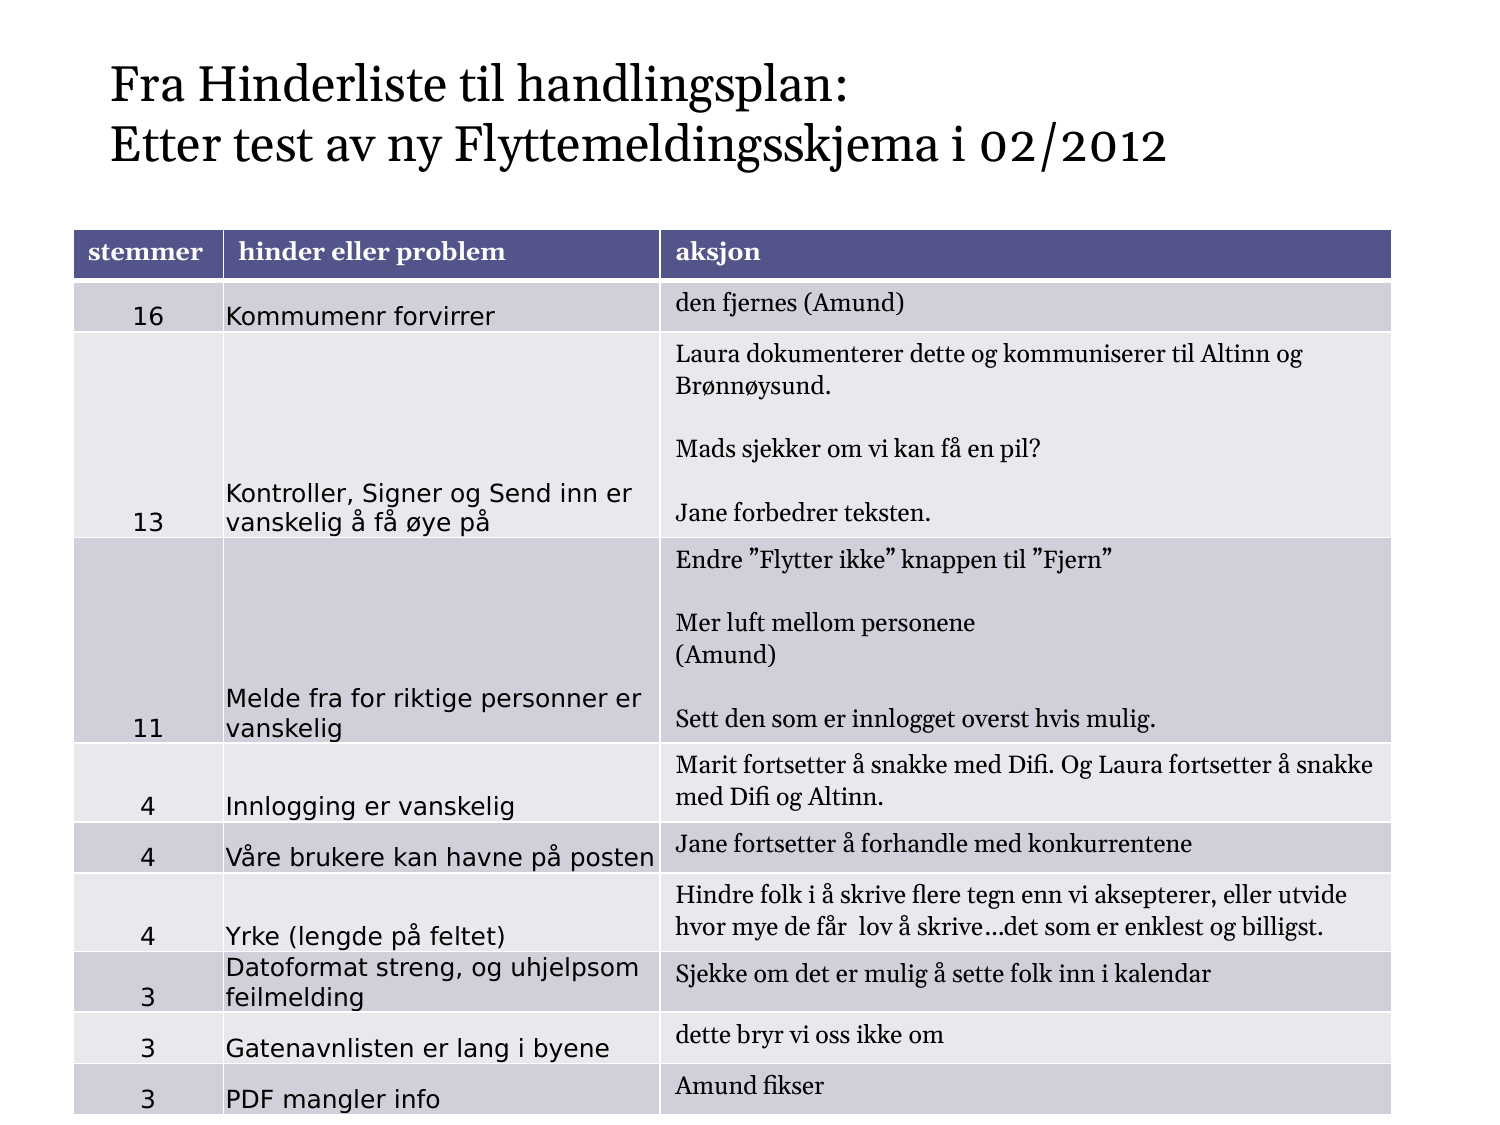

Fra Hinderliste til handlingsplan:
Etter test av ny Flyttemeldingsskjema i 02/2012
| stemmer | hinder eller problem | aksjon |
| --- | --- | --- |
| 16 | Kommumenr forvirrer | den fjernes (Amund) |
| 13 | Kontroller, Signer og Send inn er vanskelig å få øye på | Laura dokumenterer dette og kommuniserer til Altinn og Brønnøysund. Mads sjekker om vi kan få en pil? Jane forbedrer teksten. |
| 11 | Melde fra for riktige personner er vanskelig | Endre ”Flytter ikke” knappen til ”Fjern” Mer luft mellom personene (Amund) Sett den som er innlogget overst hvis mulig. |
| 4 | Innlogging er vanskelig | Marit fortsetter å snakke med Difi. Og Laura fortsetter å snakke med Difi og Altinn. |
| 4 | Våre brukere kan havne på posten | Jane fortsetter å forhandle med konkurrentene |
| 4 | Yrke (lengde på feltet) | Hindre folk i å skrive flere tegn enn vi aksepterer, eller utvide hvor mye de får lov å skrive…det som er enklest og billigst. |
| 3 | Datoformat streng, og uhjelpsom feilmelding | Sjekke om det er mulig å sette folk inn i kalendar |
| 3 | Gatenavnlisten er lang i byene | dette bryr vi oss ikke om |
| 3 | PDF mangler info | Amund fikser |